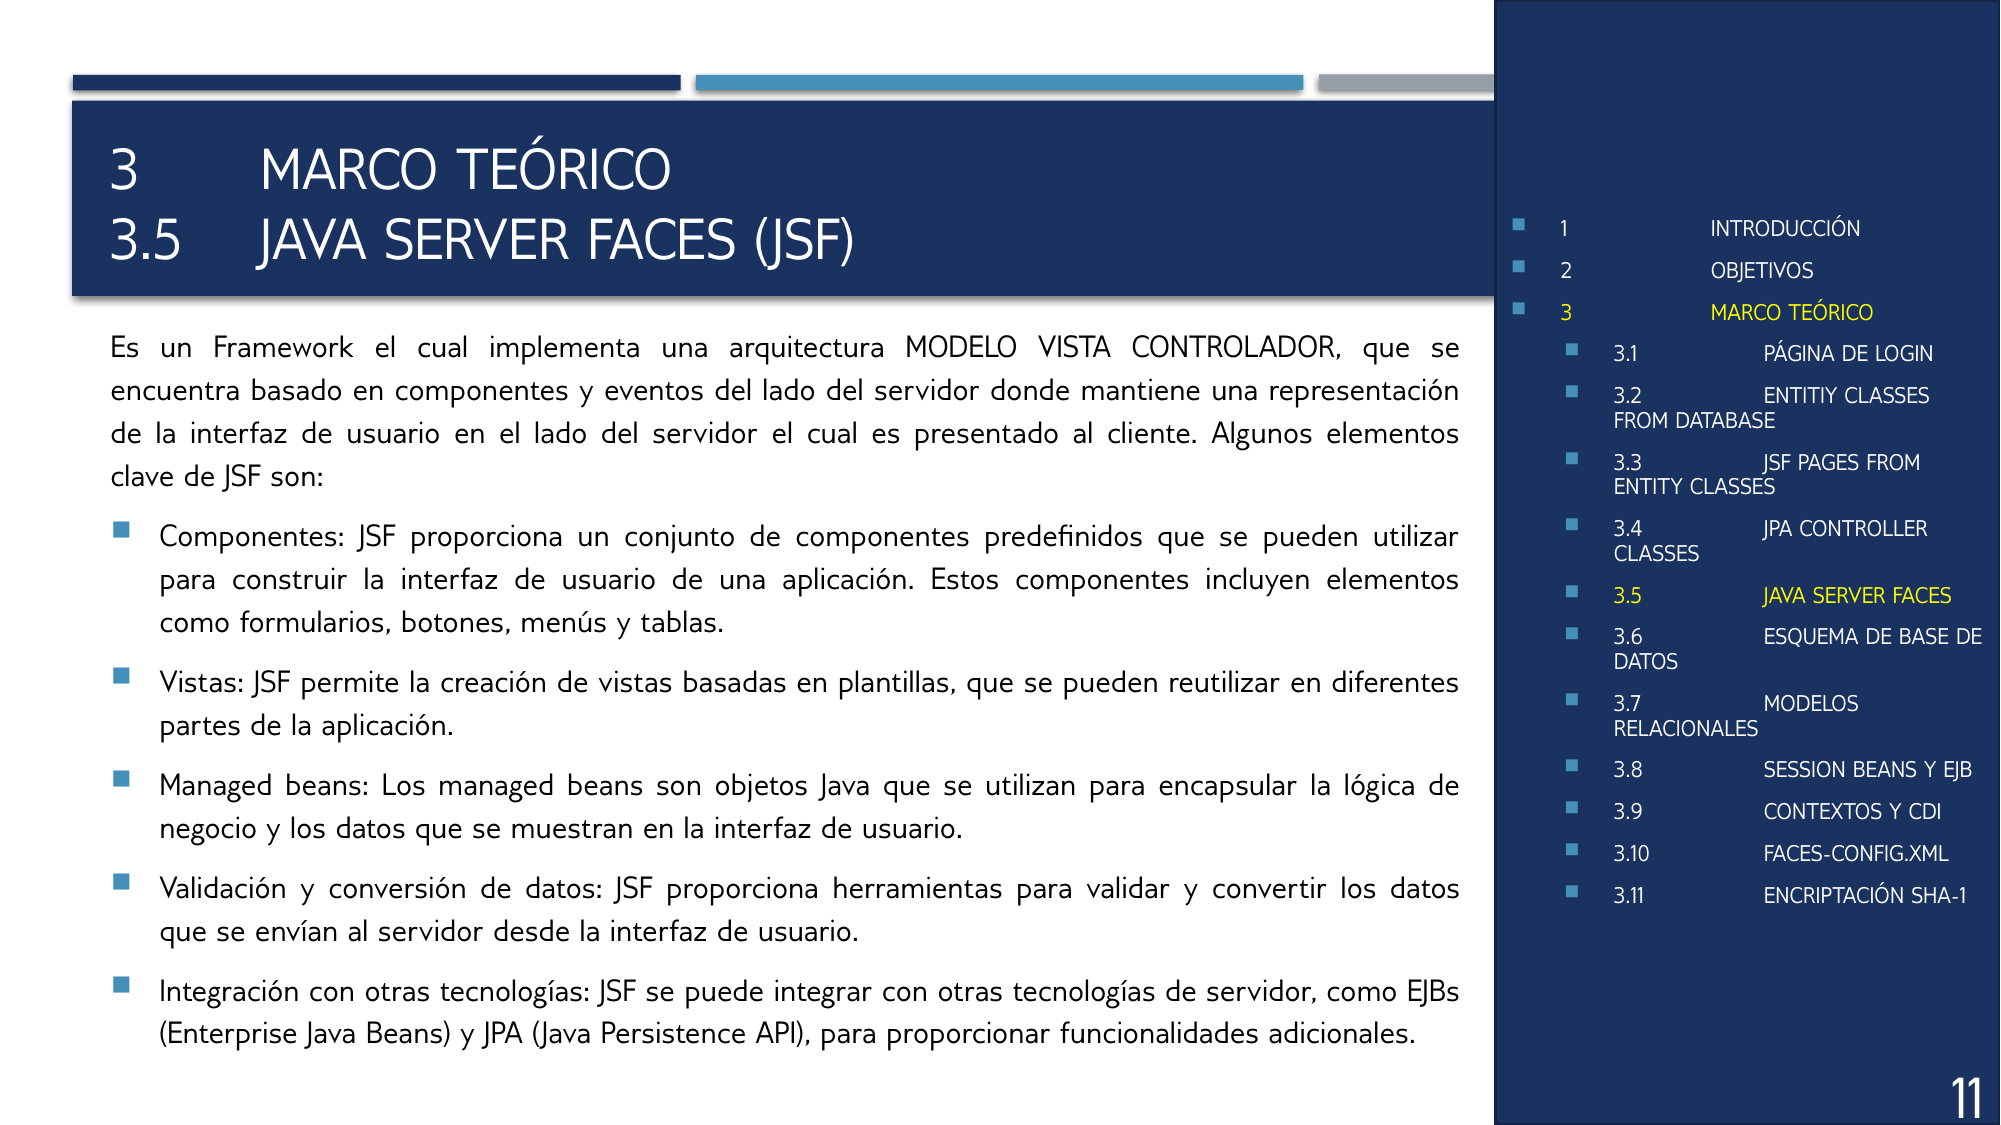

1	INTRODUCCIÓN
2	OBJETIVOS
3	MARCO TEÓRICO
3.1	PÁGINA DE LOGIN
3.2	ENTITIY CLASSES FROM DATABASE
3.3	JSF PAGES FROM ENTITY CLASSES
3.4	JPA CONTROLLER CLASSES
3.5	JAVA SERVER FACES
3.6	ESQUEMA DE BASE DE DATOS
3.7	MODELOS RELACIONALES
3.8	SESSION BEANS Y EJB
3.9	CONTEXTOS Y CDI
3.10	FACES-CONFIG.XML
3.11	ENCRIPTACIÓN SHA-1
# 3	MARCO TEÓRICO 3.5	JAVA SERVER FACES (JSF)
Es un Framework el cual implementa una arquitectura MODELO VISTA CONTROLADOR, que se encuentra basado en componentes y eventos del lado del servidor donde mantiene una representación de la interfaz de usuario en el lado del servidor el cual es presentado al cliente. Algunos elementos clave de JSF son:
Componentes: JSF proporciona un conjunto de componentes predefinidos que se pueden utilizar para construir la interfaz de usuario de una aplicación. Estos componentes incluyen elementos como formularios, botones, menús y tablas.
Vistas: JSF permite la creación de vistas basadas en plantillas, que se pueden reutilizar en diferentes partes de la aplicación.
Managed beans: Los managed beans son objetos Java que se utilizan para encapsular la lógica de negocio y los datos que se muestran en la interfaz de usuario.
Validación y conversión de datos: JSF proporciona herramientas para validar y convertir los datos que se envían al servidor desde la interfaz de usuario.
Integración con otras tecnologías: JSF se puede integrar con otras tecnologías de servidor, como EJBs (Enterprise Java Beans) y JPA (Java Persistence API), para proporcionar funcionalidades adicionales.

11